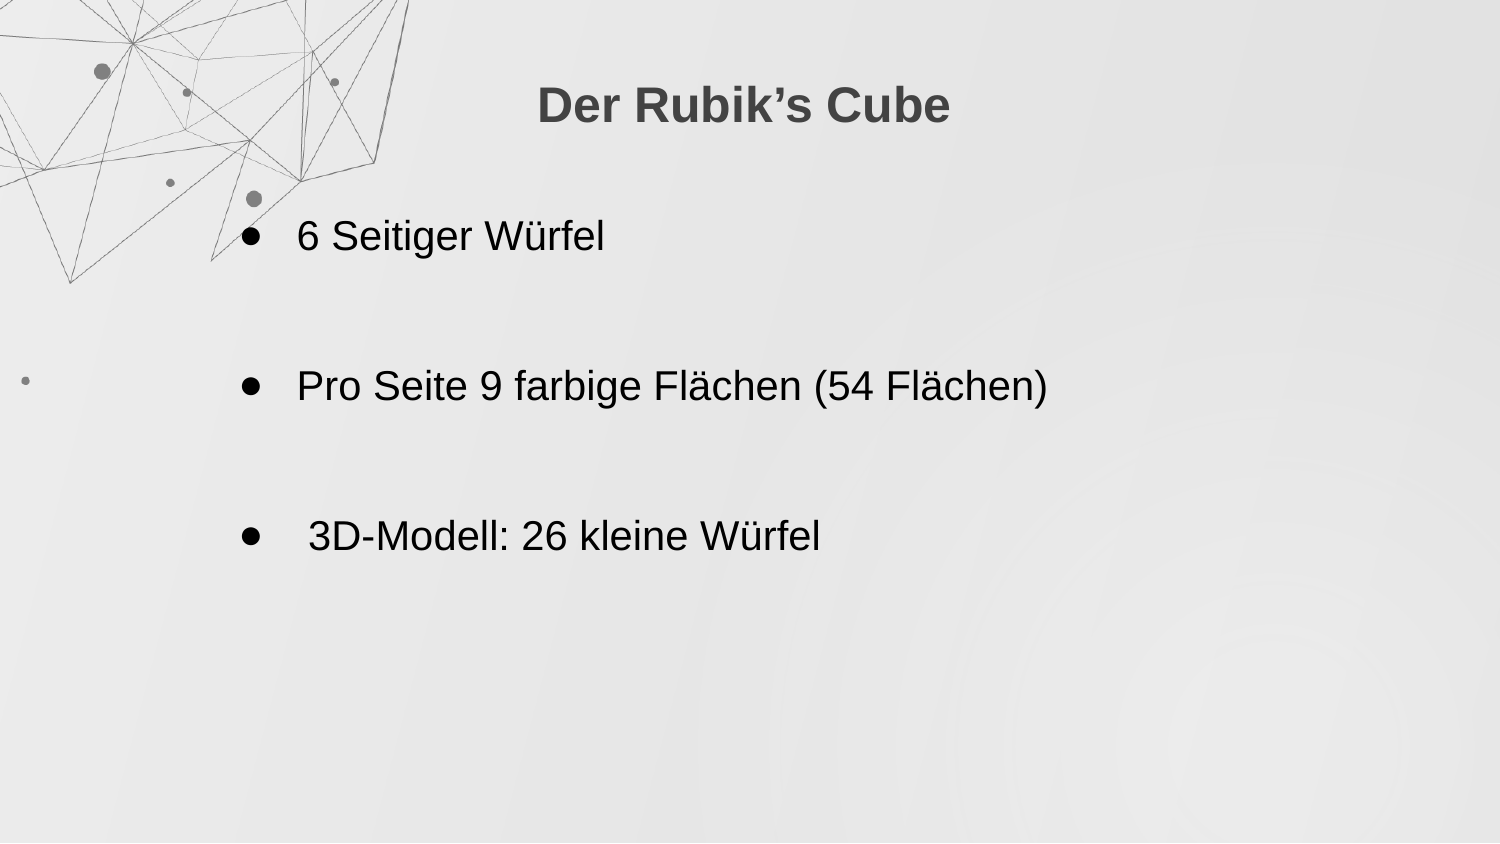

Der Rubik’s Cube
6 Seitiger Würfel

Pro Seite 9 farbige Flächen (54 Flächen)

 3D-Modell: 26 kleine Würfel